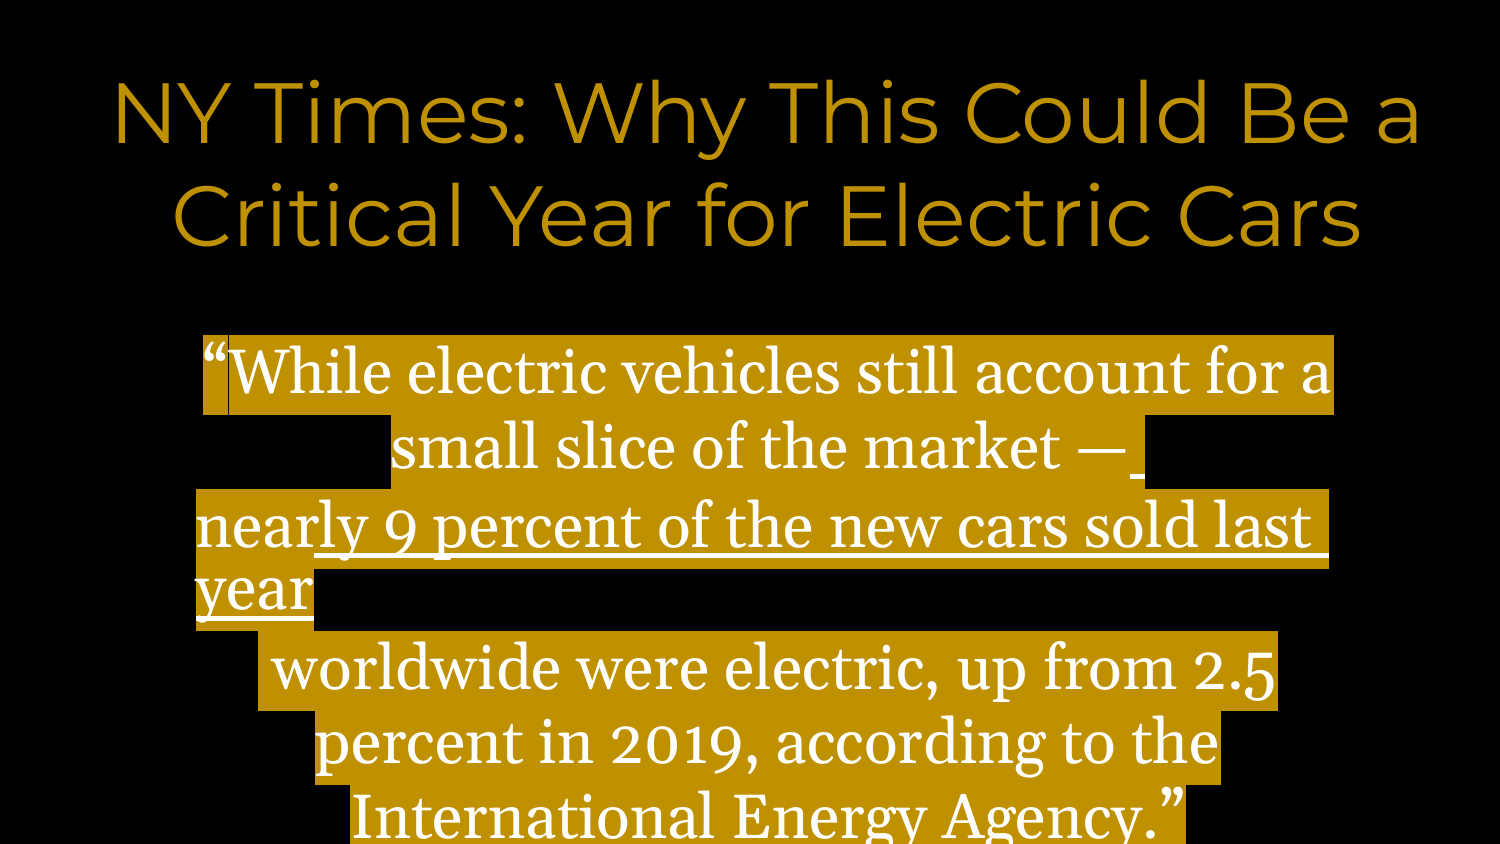

NY Times: Why This Could Be a Critical Year for Electric Cars

“While electric vehicles still account for a small slice of the market — nearly 9 percent of the new cars sold last year worldwide were electric, up from 2.5 percent in 2019, according to the International Energy Agency.”